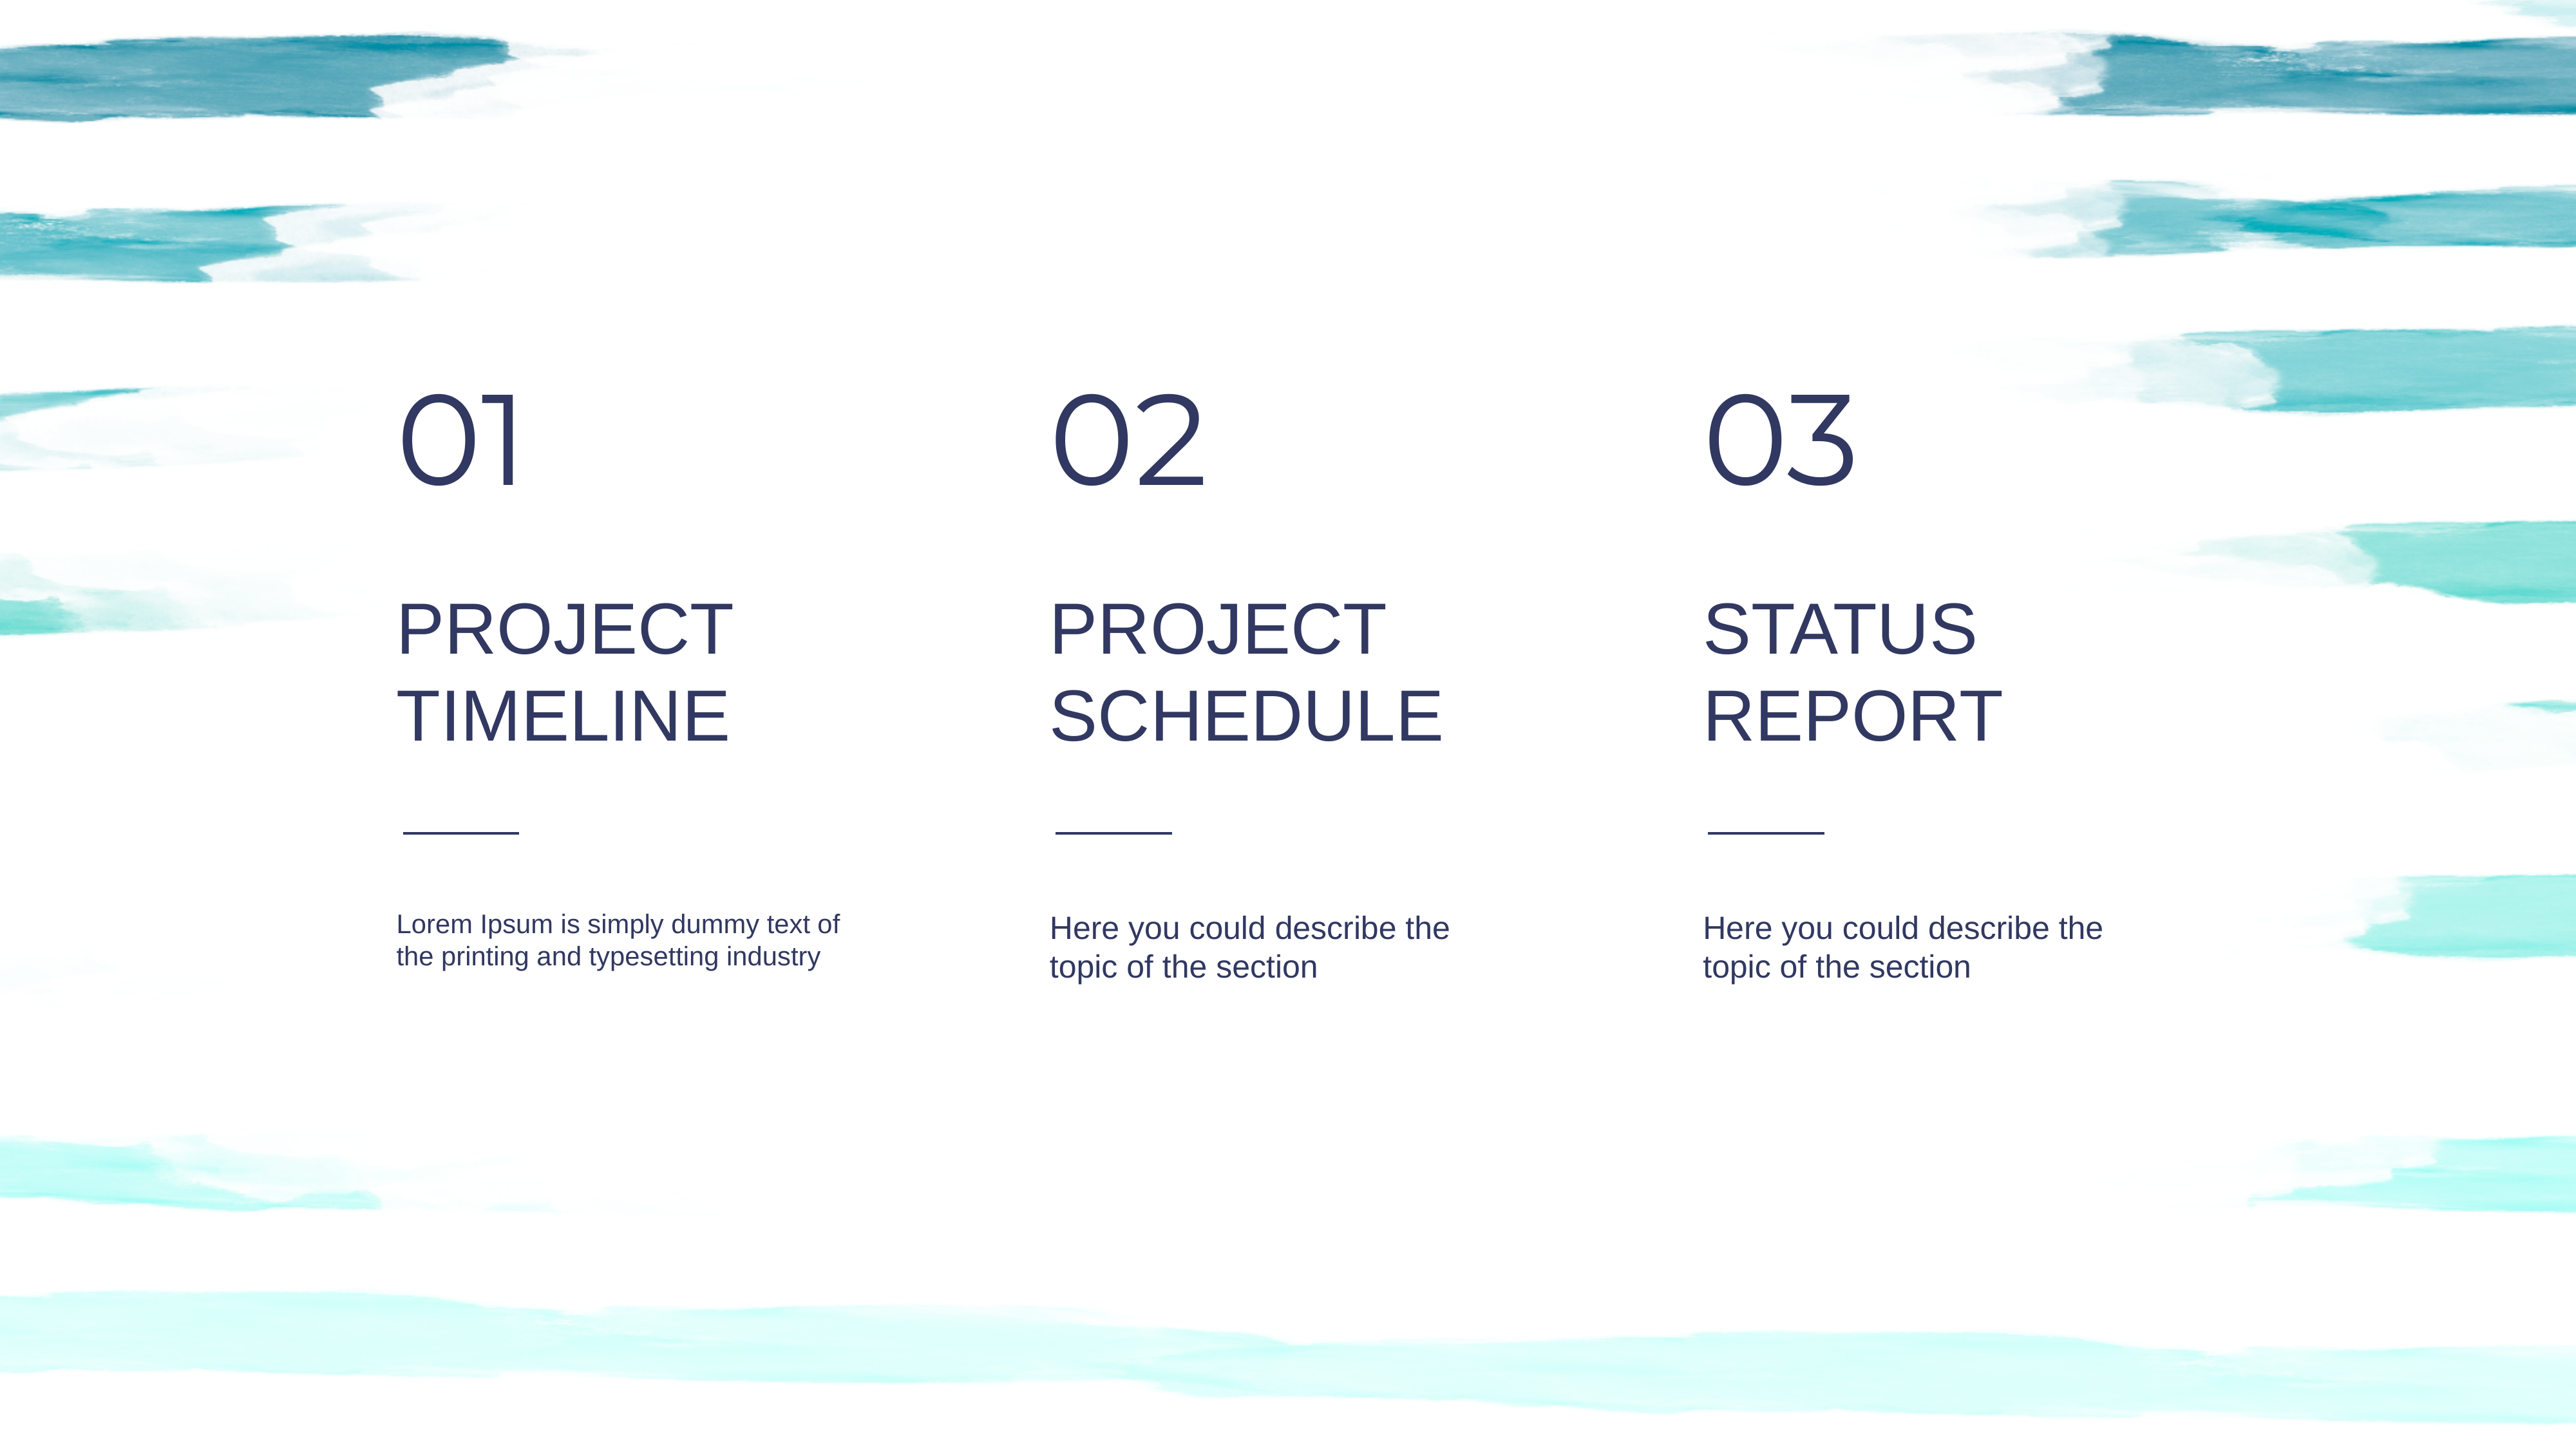

# 01
02
03
PROJECT TIMELINE
PROJECT SCHEDULE
STATUS REPORT
Lorem Ipsum is simply dummy text of the printing and typesetting industry
Here you could describe the topic of the section
Here you could describe the topic of the section